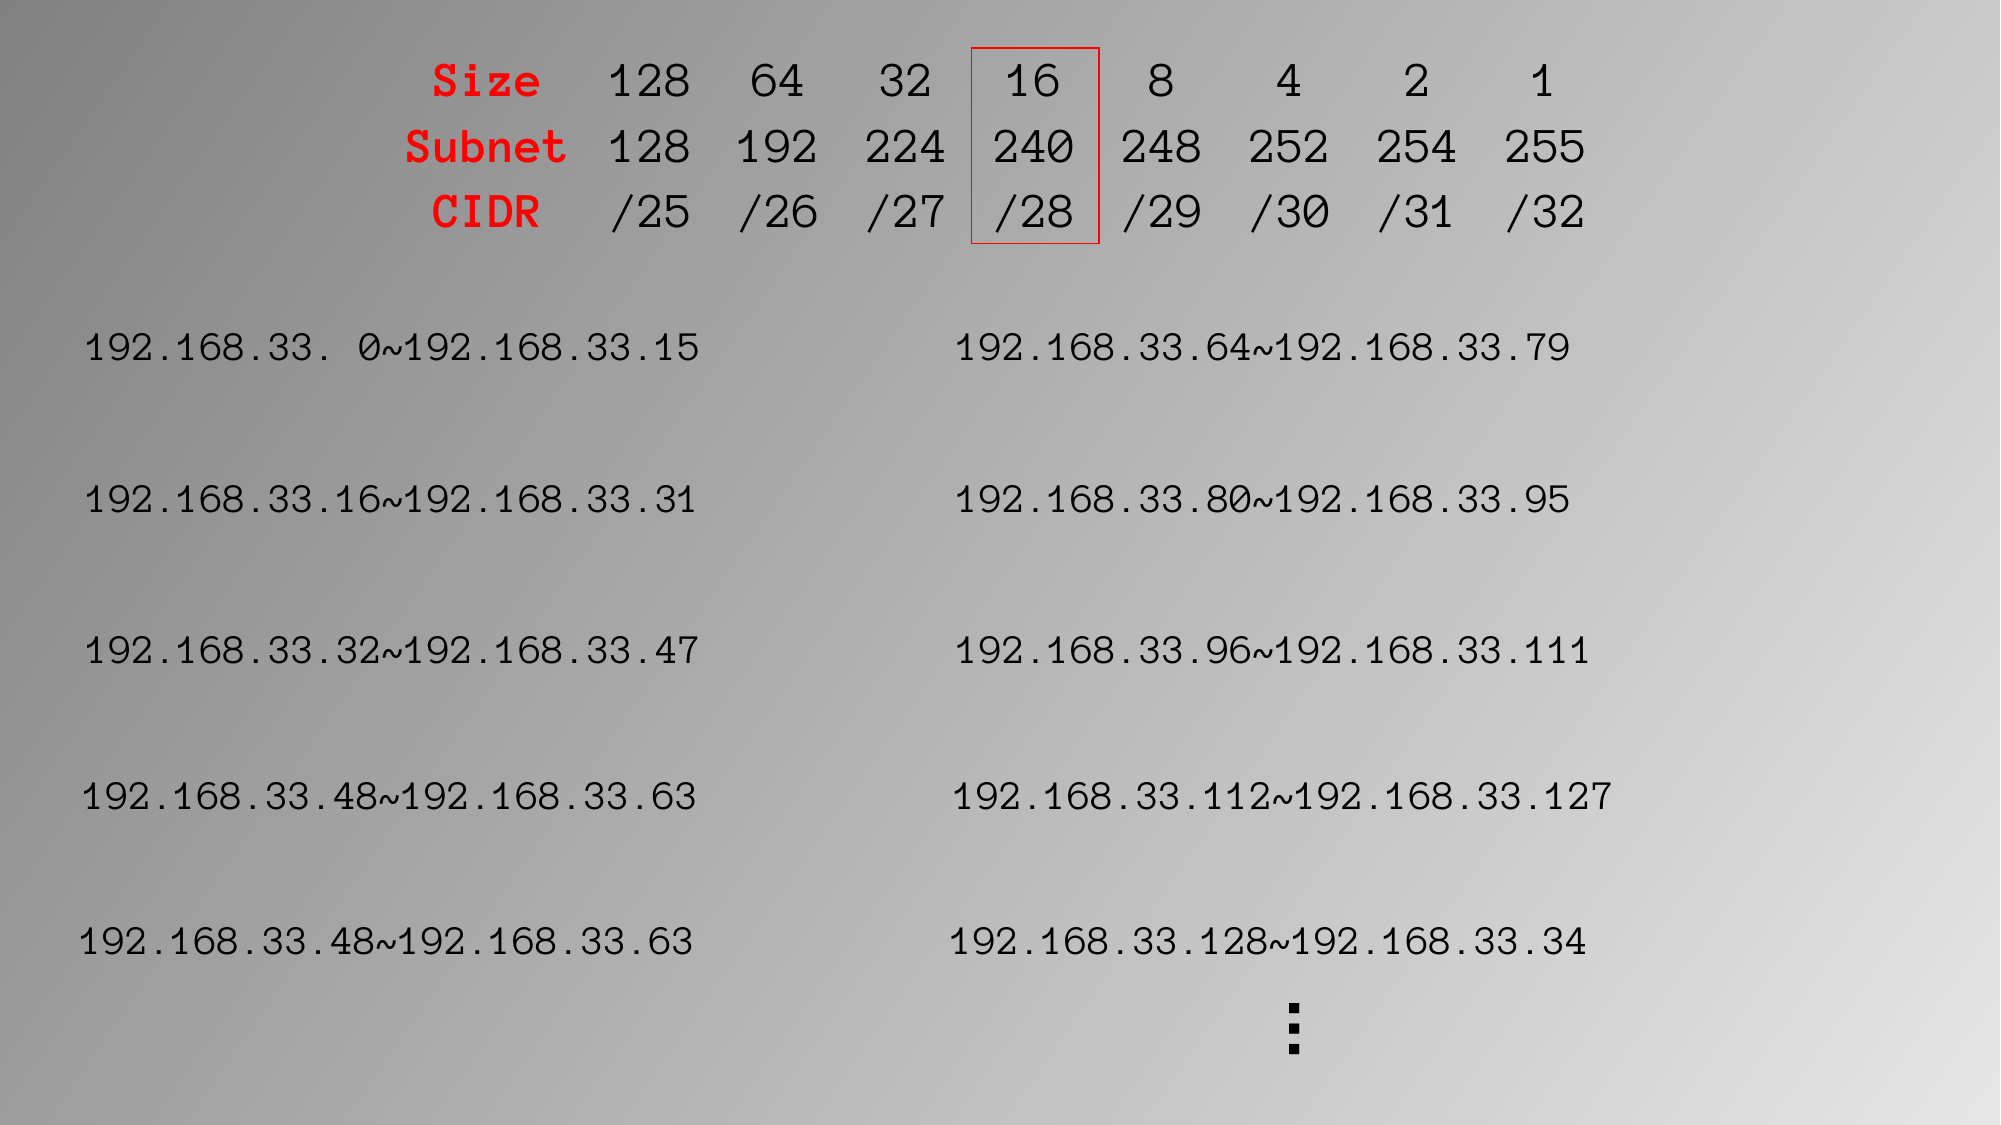

| Size | 128 | 64 | 32 | 16 | 8 | 4 | 2 | 1 |
| --- | --- | --- | --- | --- | --- | --- | --- | --- |
| Subnet | 128 | 192 | 224 | 240 | 248 | 252 | 254 | 255 |
| CIDR | /25 | /26 | /27 | /28 | /29 | /30 | /31 | /32 |
192.168.33. 0~192.168.33.15
192.168.33.64~192.168.33.79
192.168.33.16~192.168.33.31
192.168.33.80~192.168.33.95
192.168.33.32~192.168.33.47
192.168.33.96~192.168.33.111
192.168.33.48~192.168.33.63
192.168.33.112~192.168.33.127
192.168.33.48~192.168.33.63
192.168.33.128~192.168.33.34
…